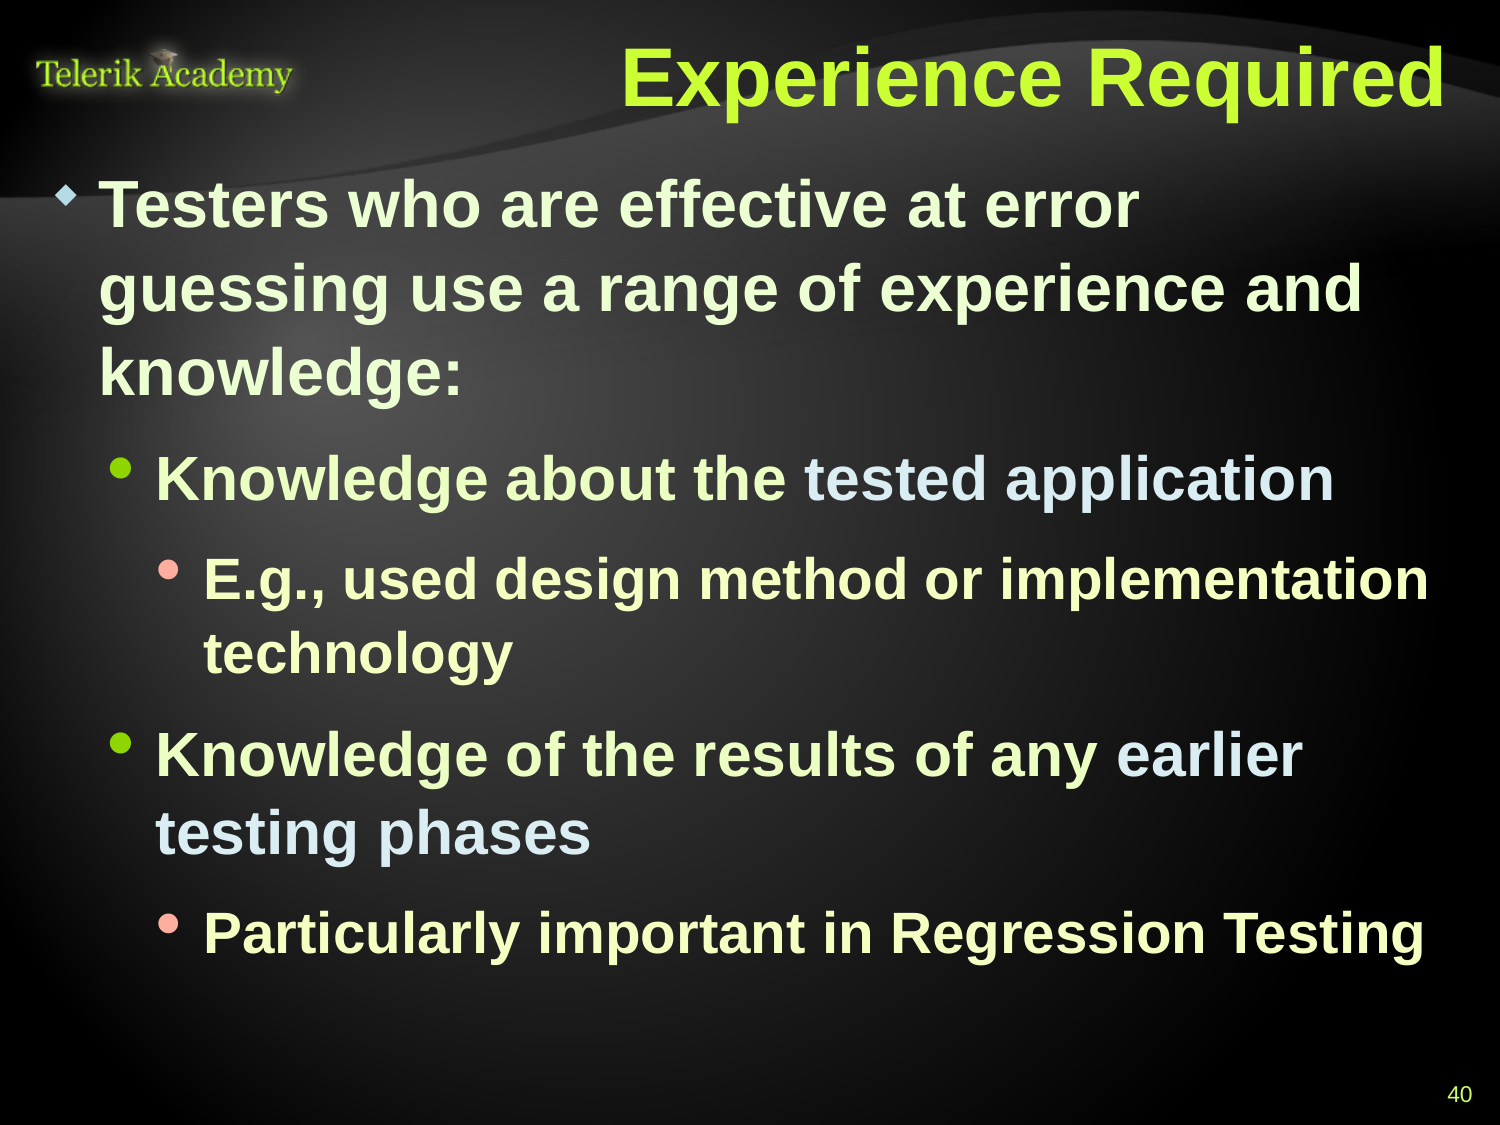

# Experience Required
Testers who are effective at error guessing use a range of experience and knowledge:
Knowledge about the tested application
E.g., used design method or implementation technology
Knowledge of the results of any earlier testing phases
Particularly important in Regression Testing
40